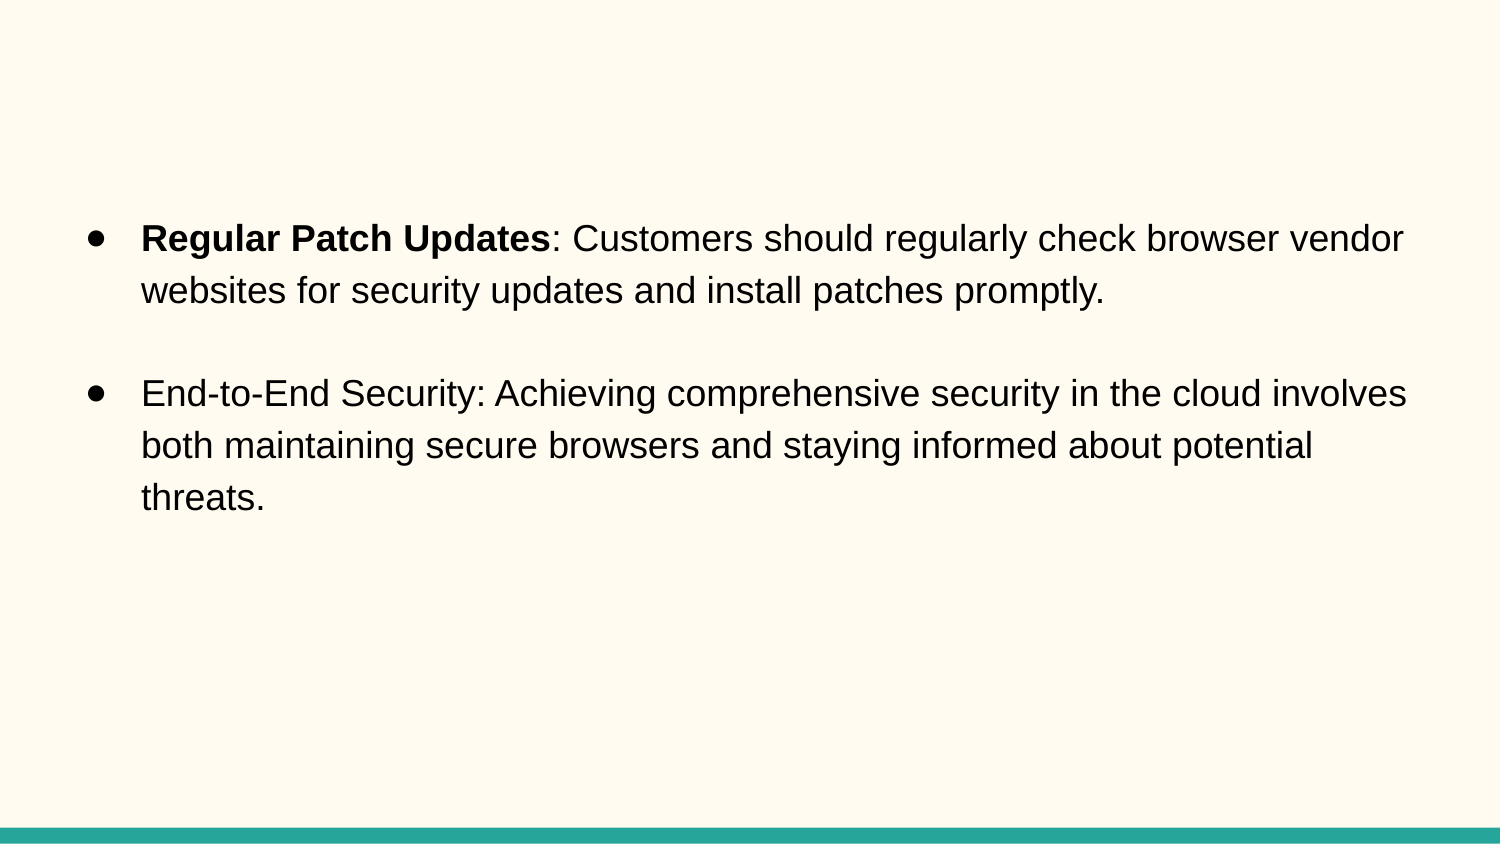

#
Regular Patch Updates: Customers should regularly check browser vendor websites for security updates and install patches promptly.

End-to-End Security: Achieving comprehensive security in the cloud involves both maintaining secure browsers and staying informed about potential threats.